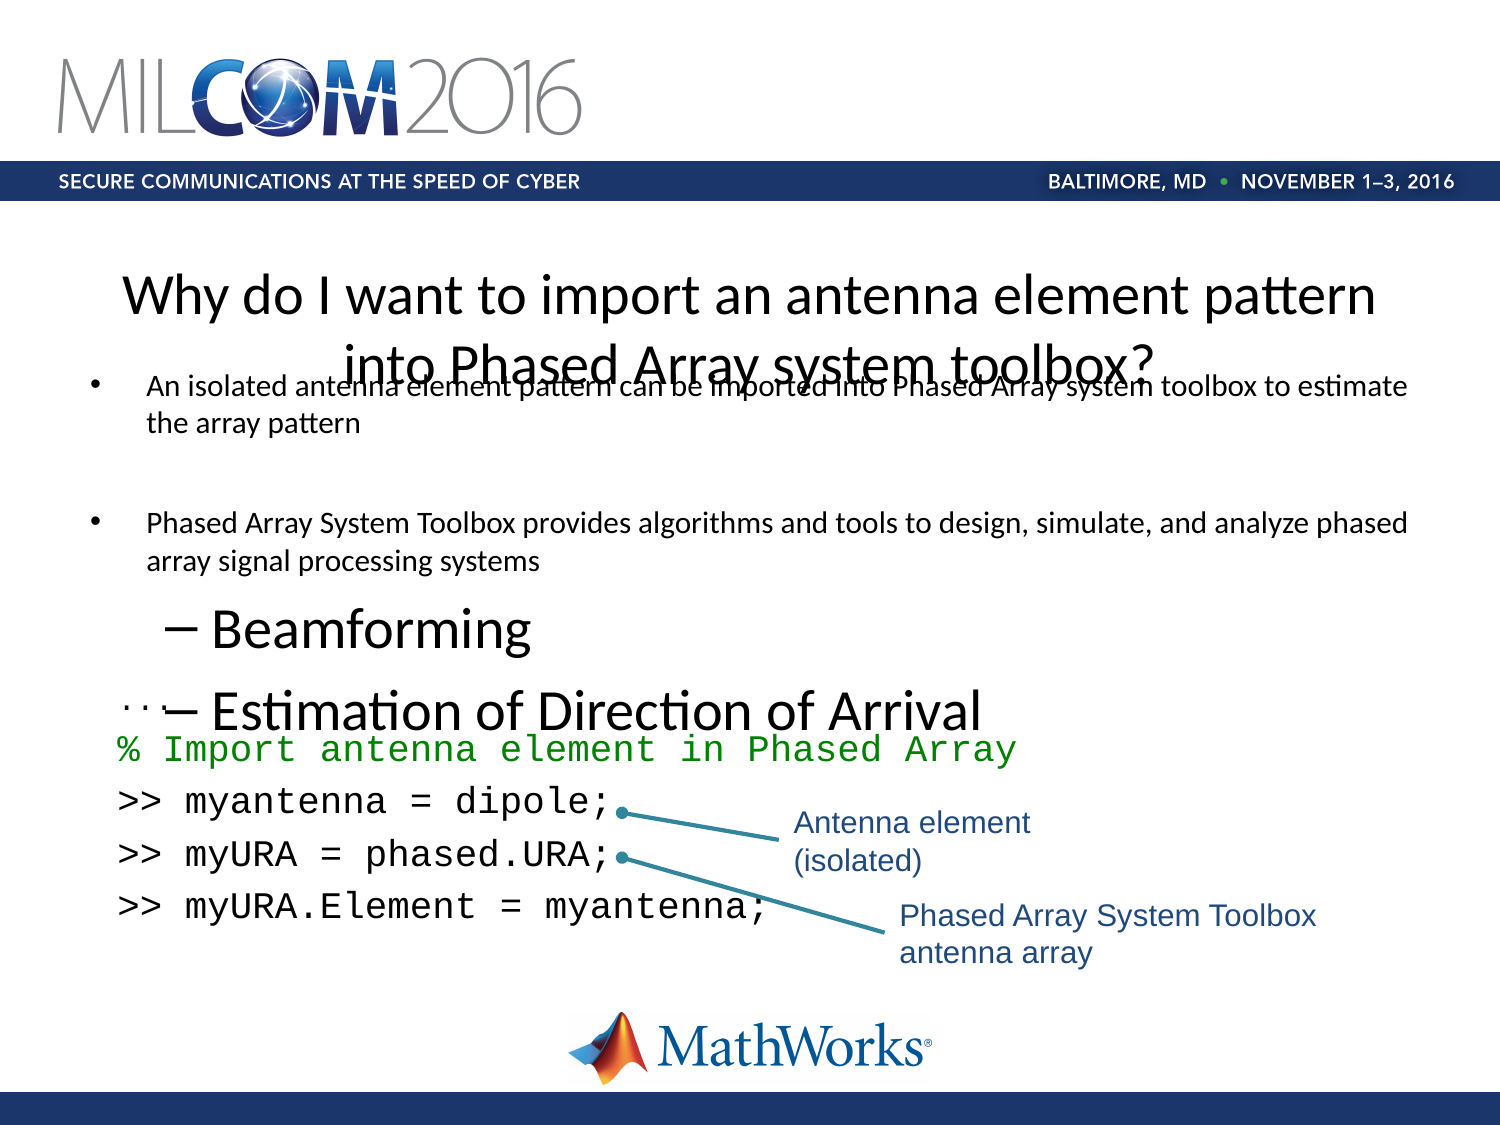

# Why do I want to import an antenna element pattern into Phased Array system toolbox?
An isolated antenna element pattern can be imported into Phased Array system toolbox to estimate the array pattern

Phased Array System Toolbox provides algorithms and tools to design, simulate, and analyze phased array signal processing systems
Beamforming
Estimation of Direction of Arrival
...
% Import antenna element in Phased Array
>> myantenna = dipole;
>> myURA = phased.URA;
>> myURA.Element = myantenna;
Antenna element (isolated)
Phased Array System Toolbox
antenna array